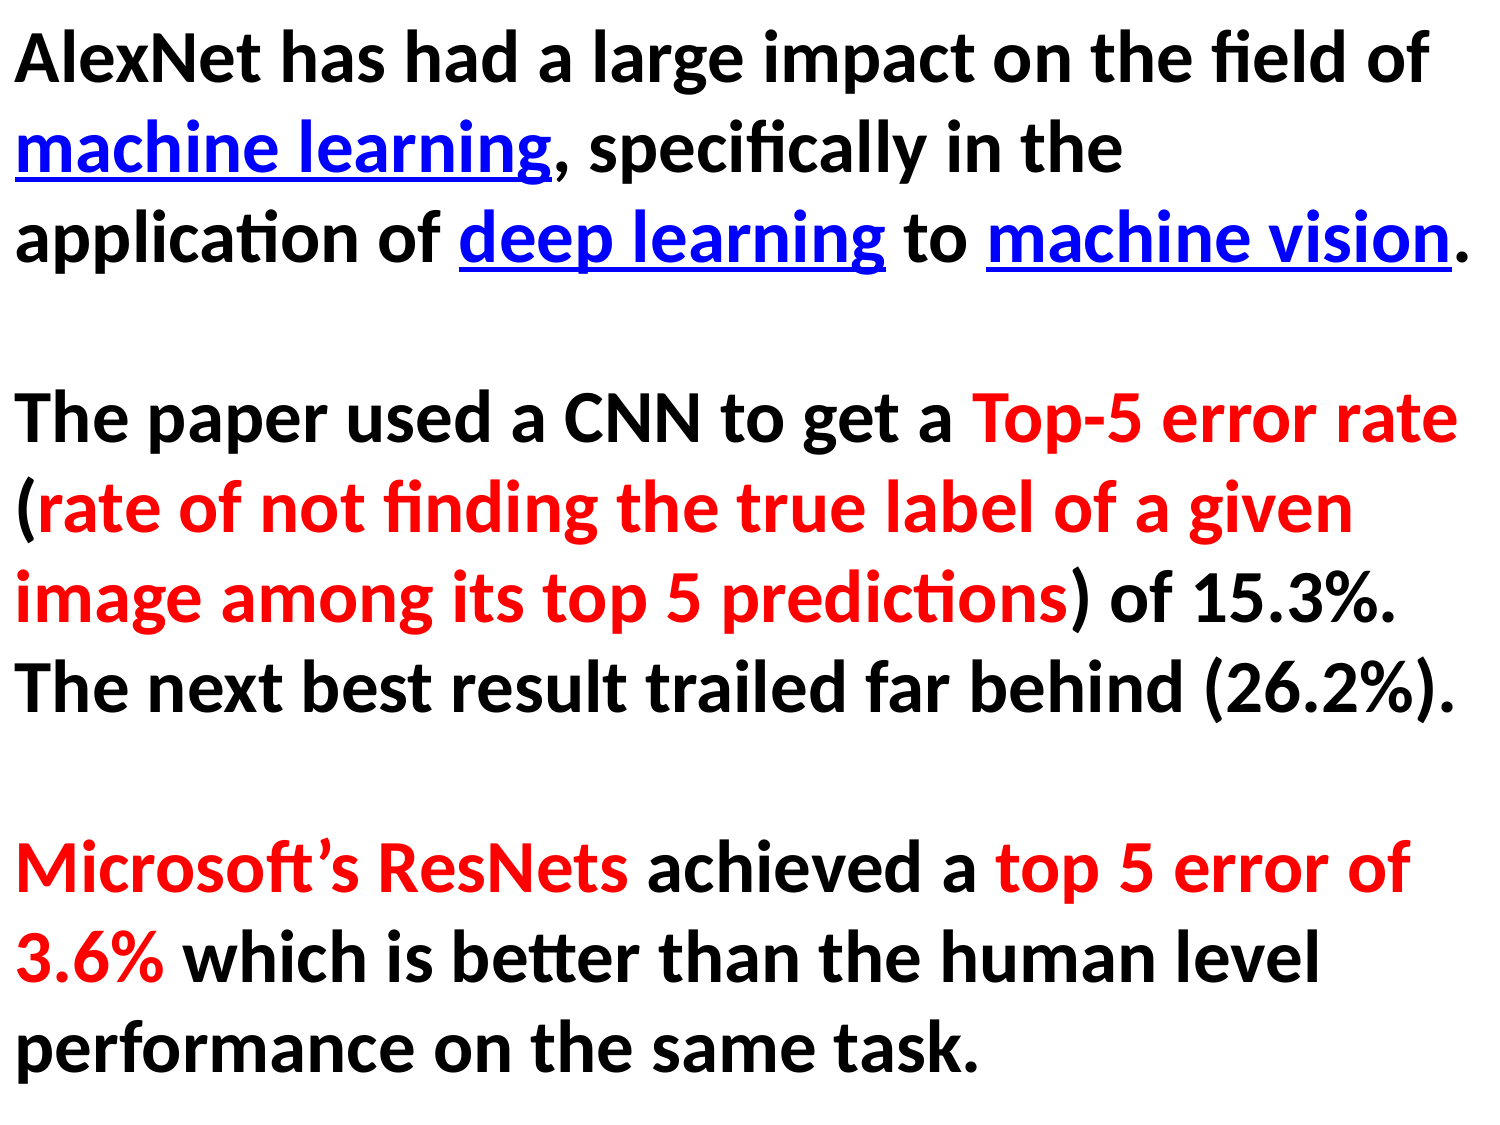

AlexNet has had a large impact on the field of machine learning, specifically in the application of deep learning to machine vision.

The paper used a CNN to get a Top-5 error rate (rate of not finding the true label of a given image among its top 5 predictions) of 15.3%. The next best result trailed far behind (26.2%).

Microsoft’s ResNets achieved a top 5 error of 3.6% which is better than the human level performance on the same task.